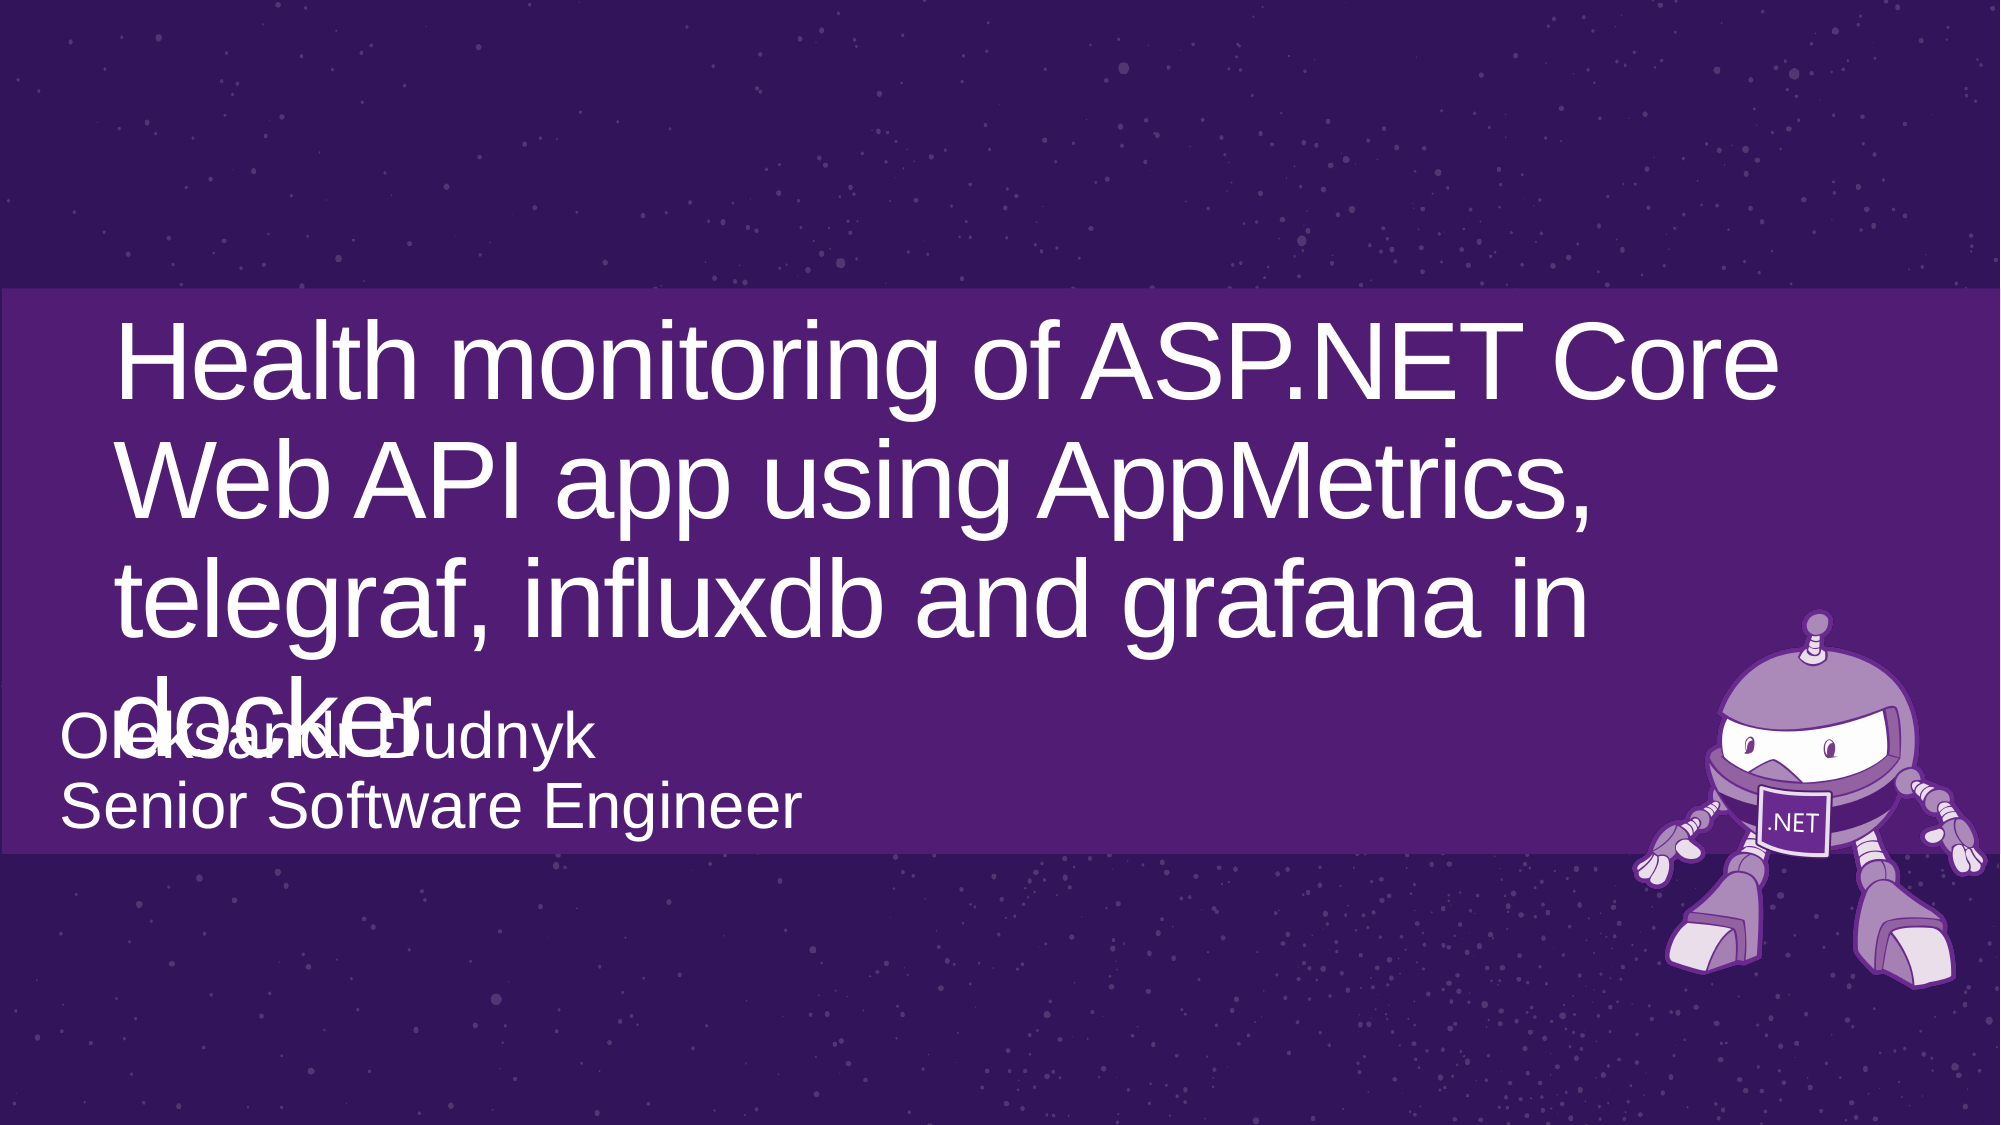

# Health monitoring of ASP.NET Core Web API app using AppMetrics, telegraf, influxdb and grafana in docker
Oleksandr Dudnyk
Senior Software Engineer